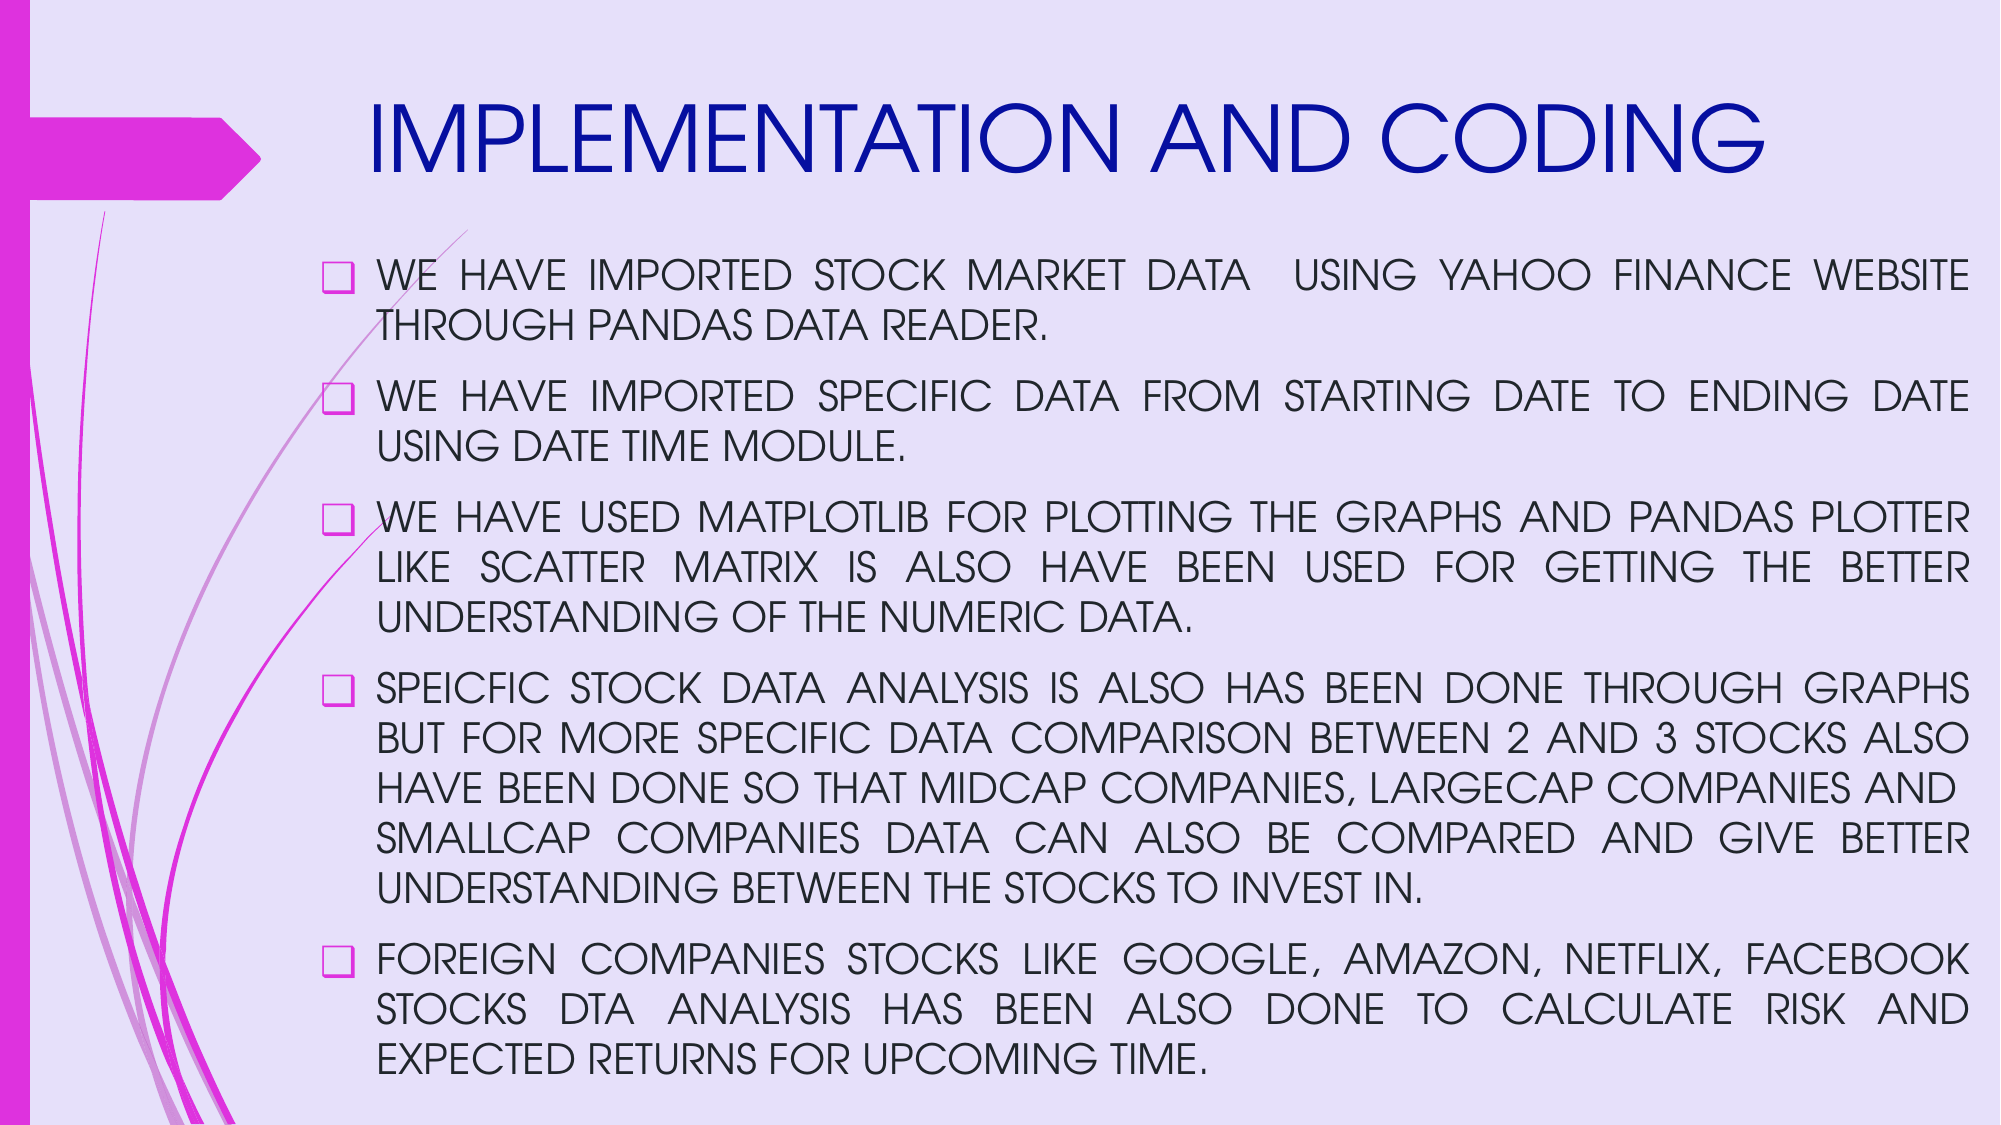

# IMPLEMENTATION AND CODING
WE HAVE IMPORTED STOCK MARKET DATA  USING YAHOO FINANCE WEBSITE THROUGH PANDAS DATA READER.
WE HAVE IMPORTED SPECIFIC DATA FROM STARTING DATE TO ENDING DATE USING DATE TIME MODULE.
WE HAVE USED MATPLOTLIB FOR PLOTTING THE GRAPHS AND PANDAS PLOTTER LIKE SCATTER MATRIX IS ALSO HAVE BEEN USED FOR GETTING THE BETTER UNDERSTANDING OF THE NUMERIC DATA.
SPEICFIC STOCK DATA ANALYSIS IS ALSO HAS BEEN DONE THROUGH GRAPHS BUT FOR MORE SPECIFIC DATA COMPARISON BETWEEN 2 AND 3 STOCKS ALSO HAVE BEEN DONE SO THAT MIDCAP COMPANIES, LARGECAP COMPANIES AND  SMALLCAP COMPANIES DATA CAN ALSO BE COMPARED AND GIVE BETTER UNDERSTANDING BETWEEN THE STOCKS TO INVEST IN.
FOREIGN COMPANIES STOCKS LIKE GOOGLE, AMAZON, NETFLIX, FACEBOOK STOCKS DTA ANALYSIS HAS BEEN ALSO DONE TO CALCULATE RISK AND EXPECTED RETURNS FOR UPCOMING TIME.